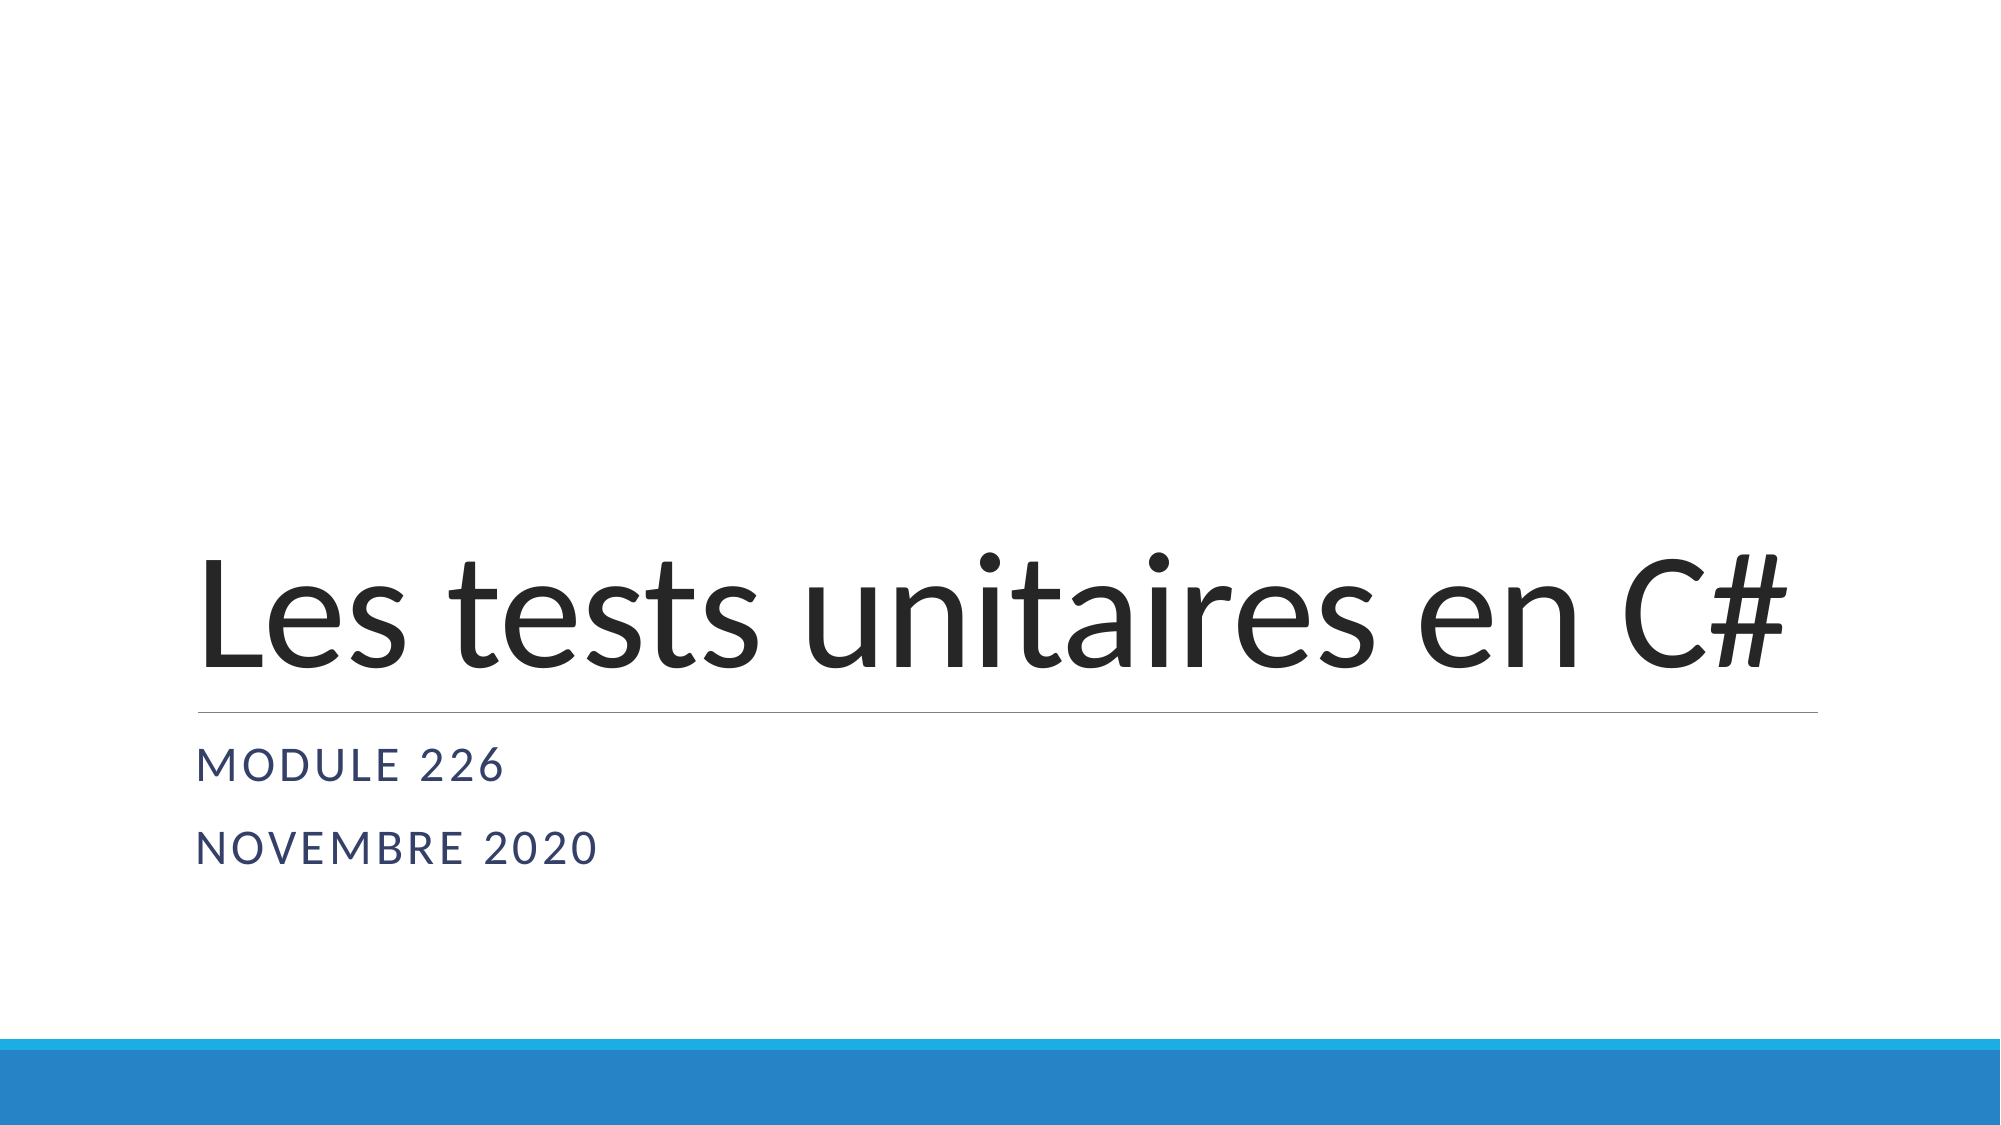

# Les tests unitaires en C#
Module 226
Novembre 2020